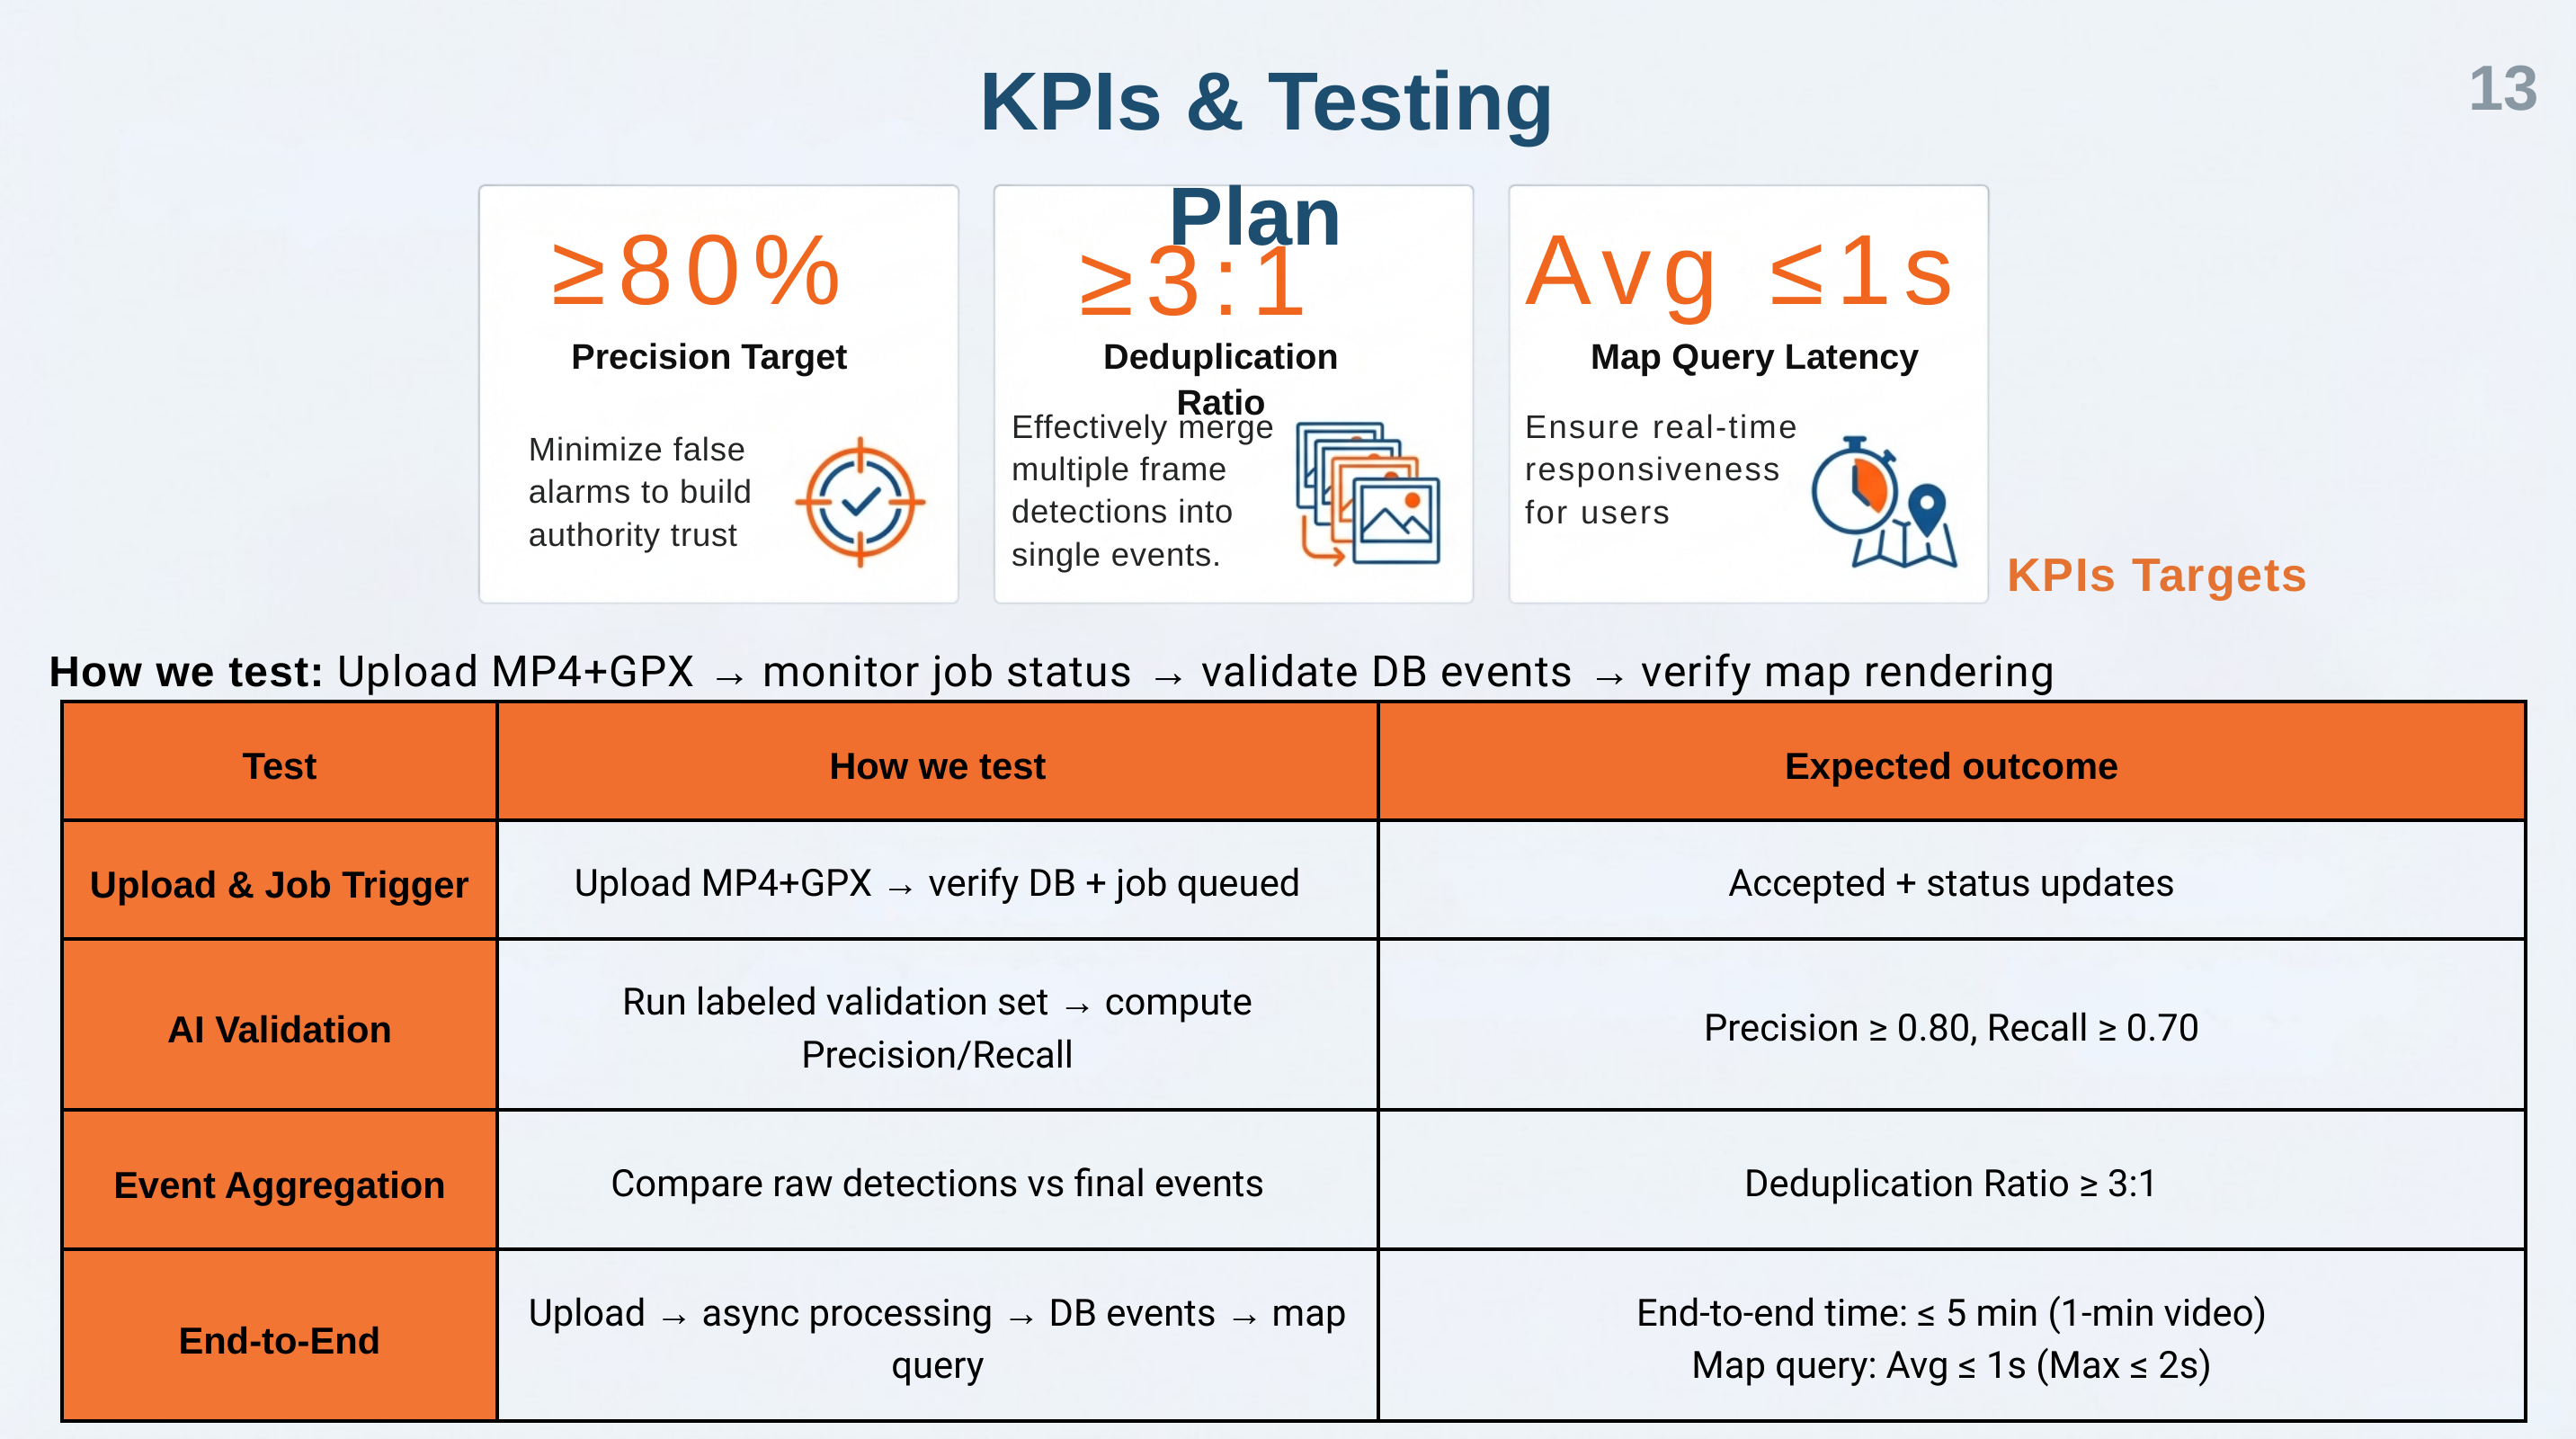

KPIs & Testing Plan
13

≥80%
Avg ≤1s
≥3:1
Precision Target
Deduplication Ratio
Map Query Latency
Effectively merge
multiple frame
detections into
single events.
Ensure real-time responsiveness for users

Minimize false alarms to build authority trust

KPIs Targets
How we test: Upload MP4+GPX → monitor job status → validate DB events → verify map rendering
| Test | How we test | Expected outcome |
| --- | --- | --- |
| Upload & Job Trigger | Upload MP4+GPX → verify DB + job queued | Accepted + status updates |
| AI Validation | Run labeled validation set → compute Precision/Recall | Precision ≥ 0.80, Recall ≥ 0.70 |
| Event Aggregation | Compare raw detections vs final events | Deduplication Ratio ≥ 3:1 |
| End-to-End | Upload → async processing → DB events → map query | End-to-end time: ≤ 5 min (1-min video) Map query: Avg ≤ 1s (Max ≤ 2s) |